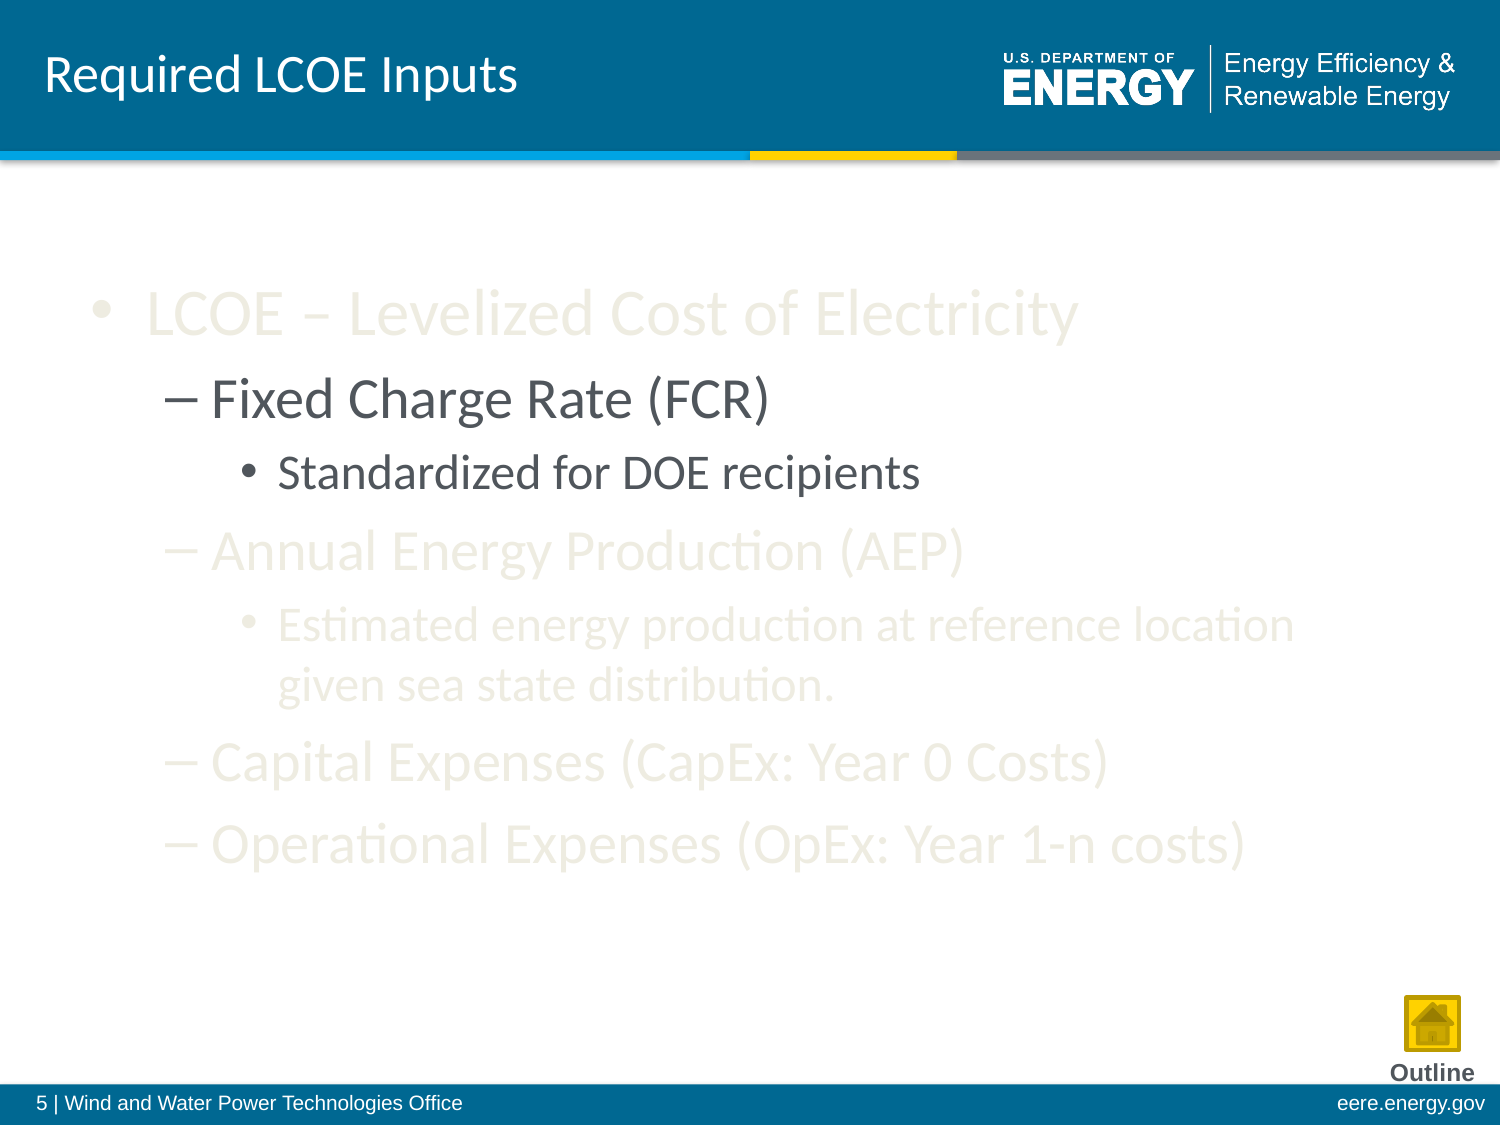

# Required LCOE Inputs
LCOE – Levelized Cost of Electricity
Fixed Charge Rate (FCR)
Standardized for DOE recipients
Annual Energy Production (AEP)
Estimated energy production at reference location given sea state distribution.
Capital Expenses (CapEx: Year 0 Costs)
Operational Expenses (OpEx: Year 1-n costs)

Outline